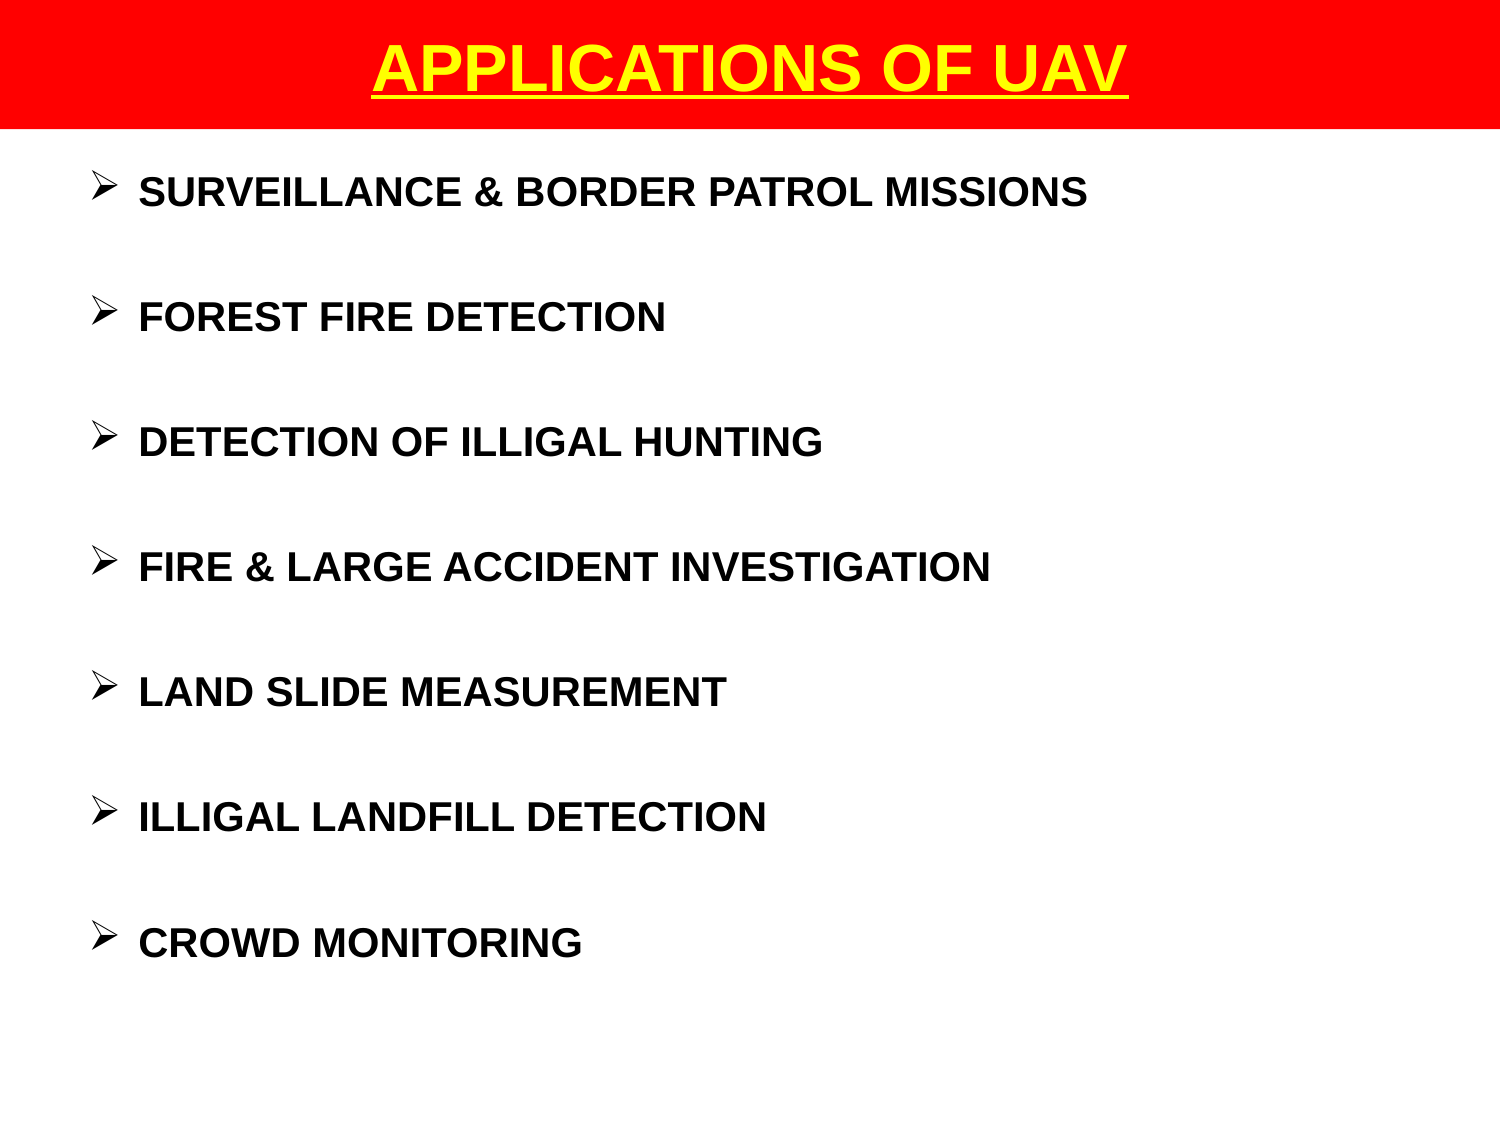

# APPLICATIONS OF UAV
SURVEILLANCE & BORDER PATROL MISSIONS
FOREST FIRE DETECTION
DETECTION OF ILLIGAL HUNTING
FIRE & LARGE ACCIDENT INVESTIGATION
LAND SLIDE MEASUREMENT
ILLIGAL LANDFILL DETECTION
CROWD MONITORING